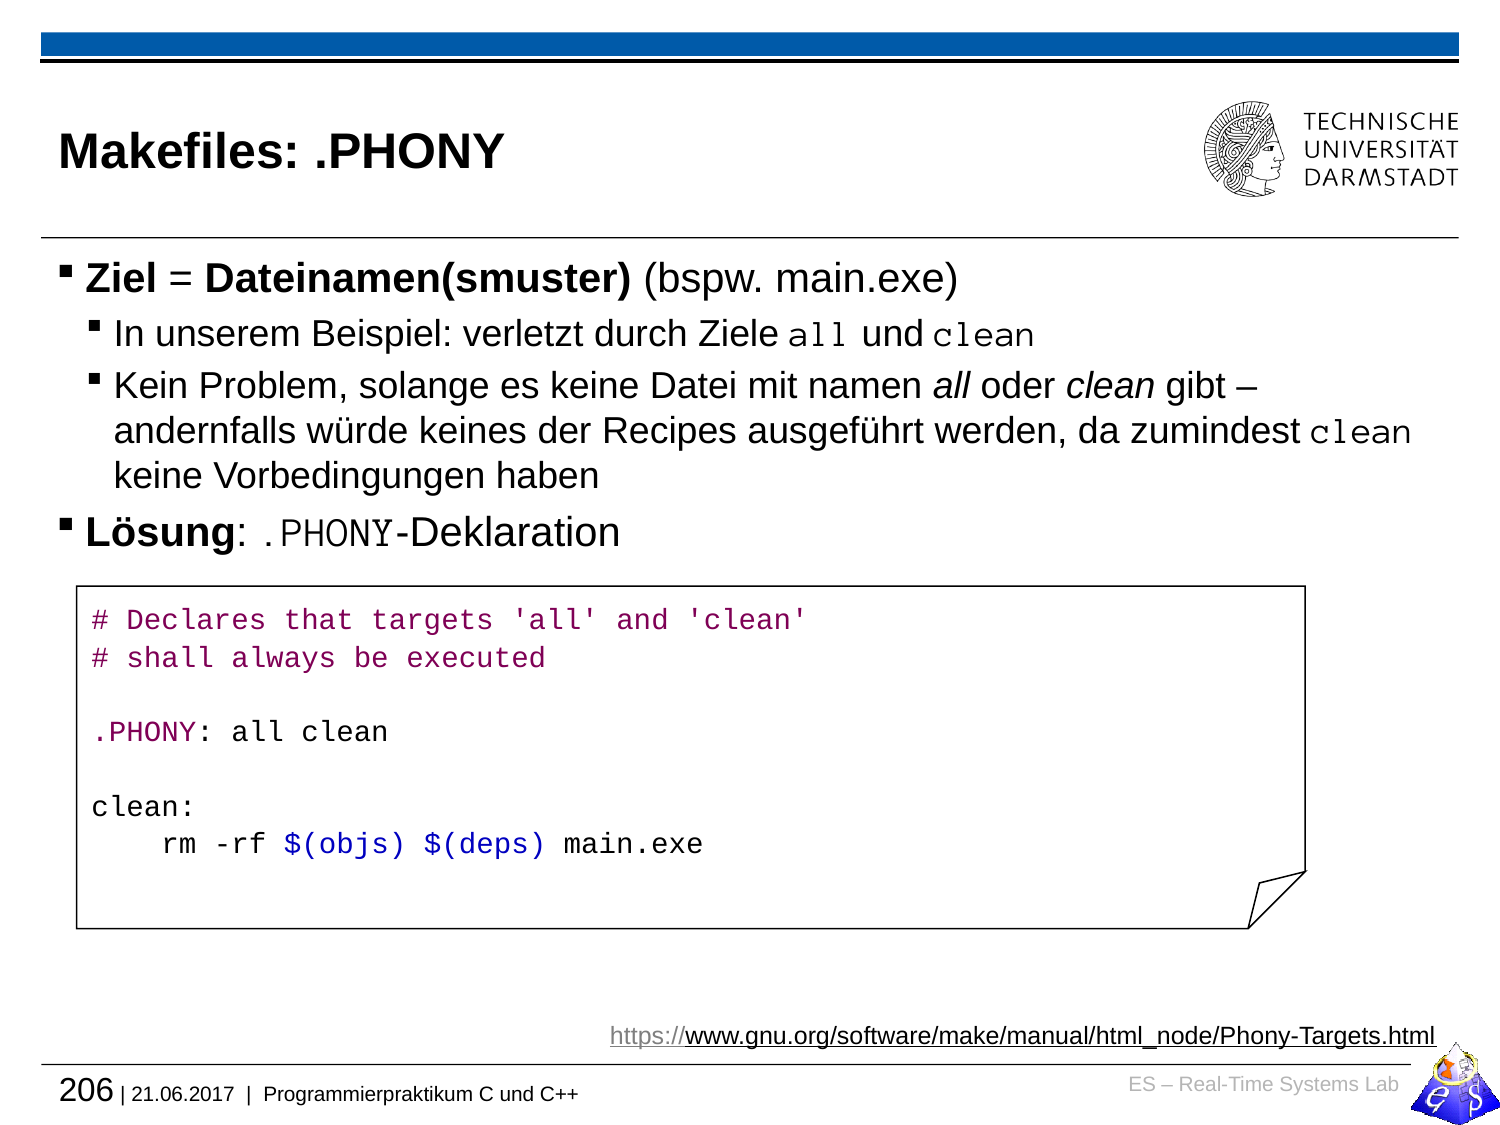

# Makefiles: .PHONY
Ziel = Dateinamen(smuster) (bspw. main.exe)
In unserem Beispiel: verletzt durch Ziele all und clean
Kein Problem, solange es keine Datei mit namen all oder clean gibt – andernfalls würde keines der Recipes ausgeführt werden, da zumindest clean keine Vorbedingungen haben
Lösung: .PHONY-Deklaration
# Declares that targets 'all' and 'clean'
# shall always be executed

.PHONY: all clean

clean:
    rm -rf $(objs) $(deps) main.exe
https://www.gnu.org/software/make/manual/html_node/Phony-Targets.html